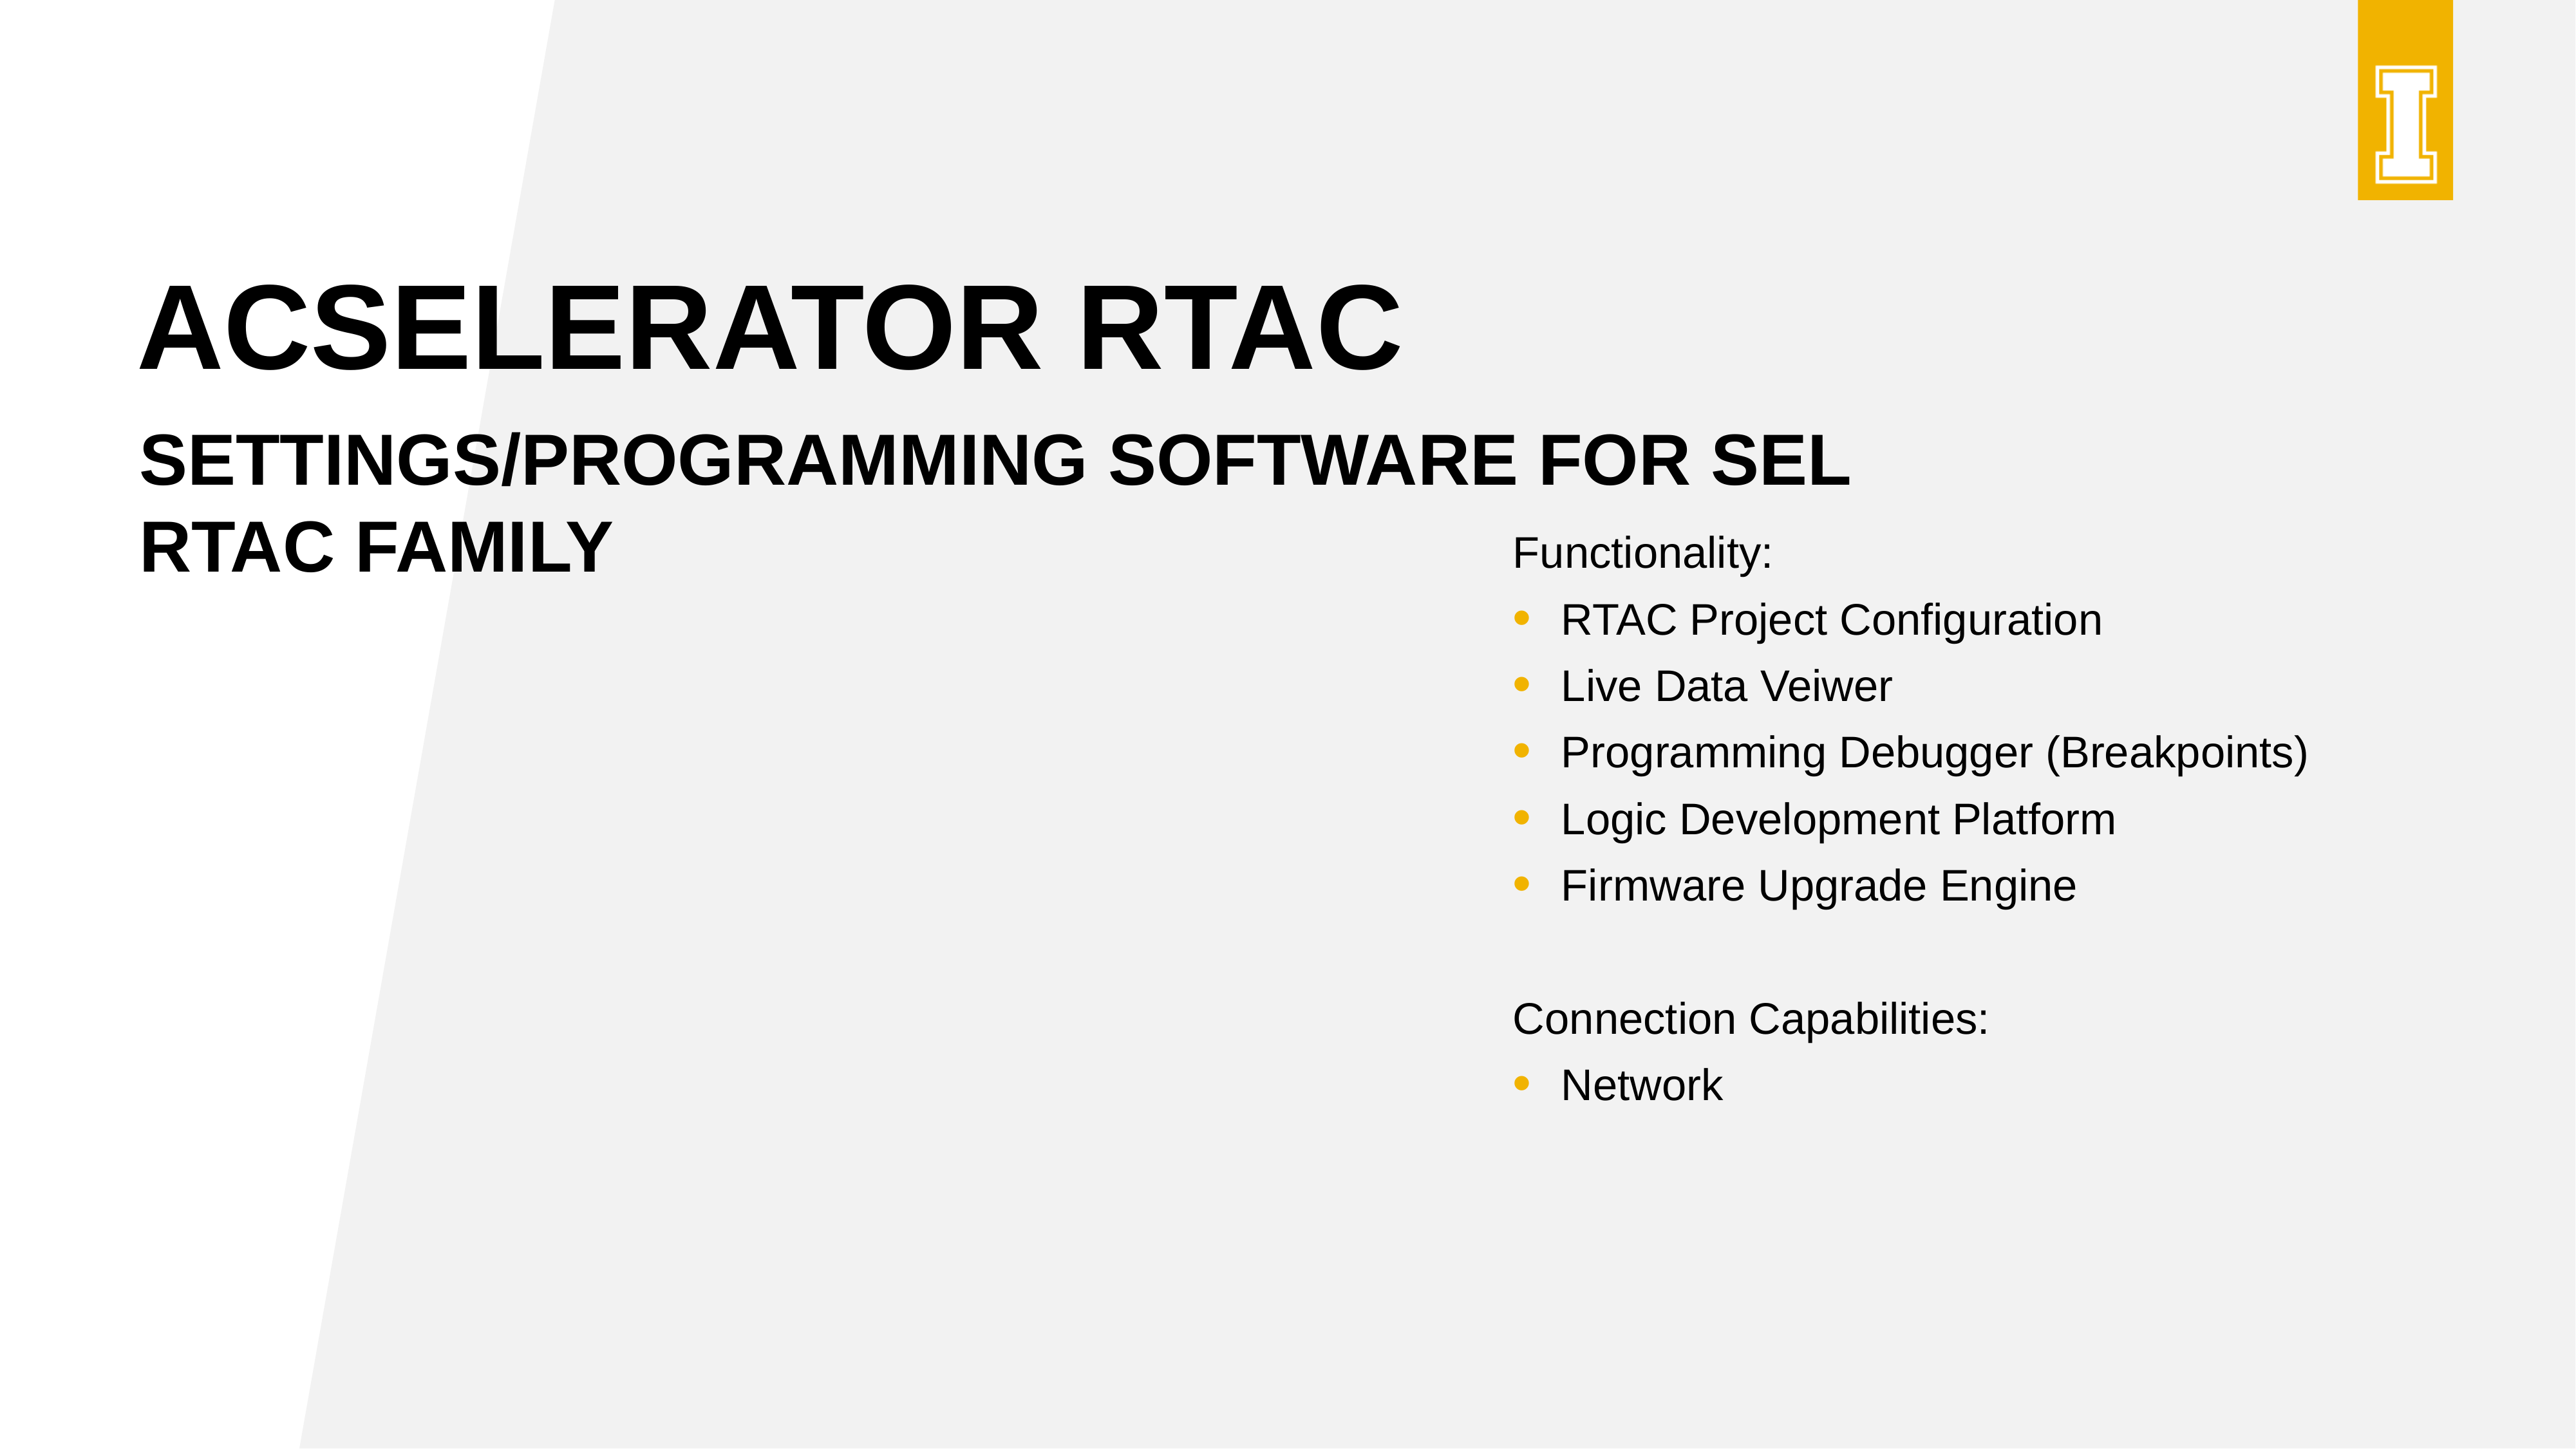

# Acselerator rtac
Settings/programming software for Sel rtac family
Functionality:
RTAC Project Configuration
Live Data Veiwer
Programming Debugger (Breakpoints)
Logic Development Platform
Firmware Upgrade Engine

Connection Capabilities:
Network